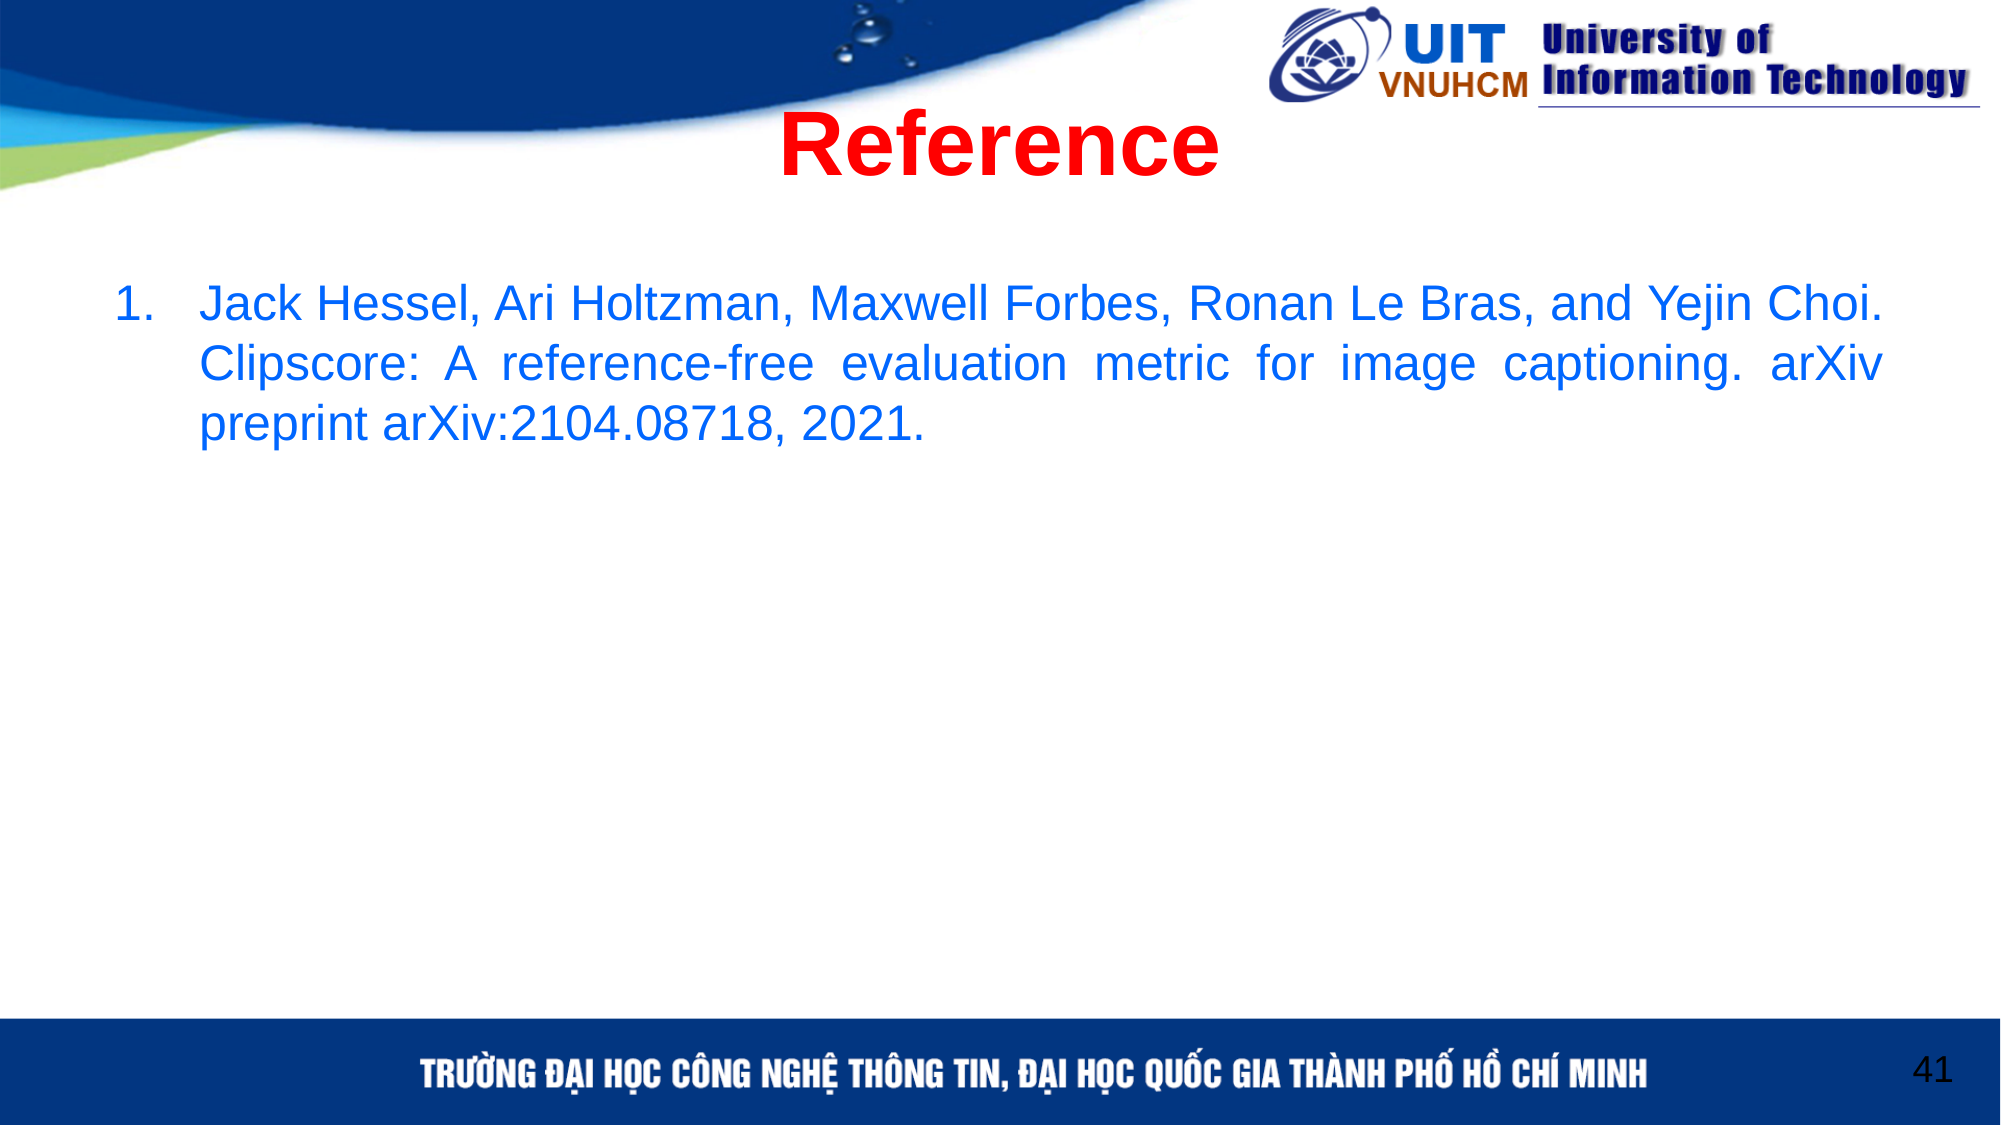

# Reference
Jack Hessel, Ari Holtzman, Maxwell Forbes, Ronan Le Bras, and Yejin Choi. Clipscore: A reference-free evaluation metric for image captioning. arXiv preprint arXiv:2104.08718, 2021.